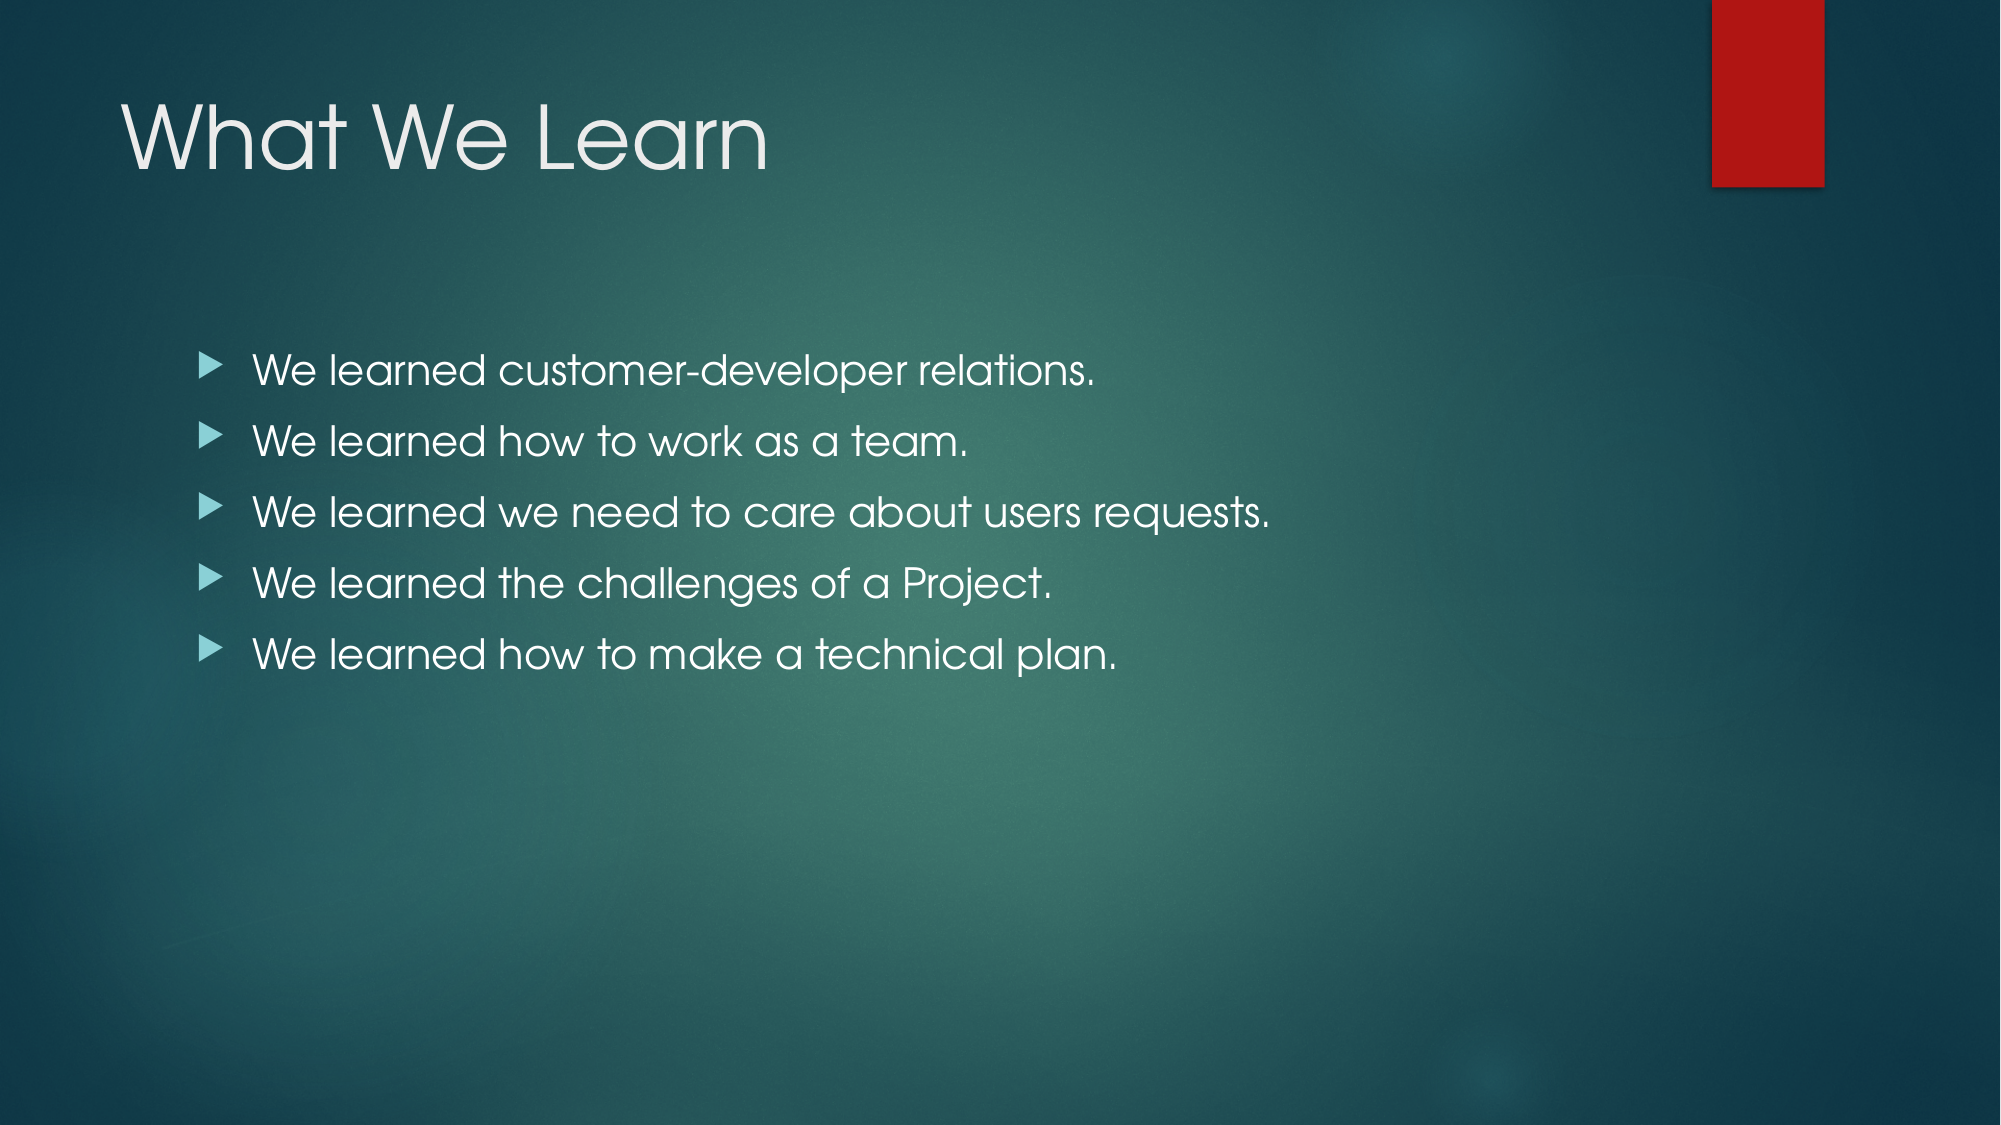

What We Learn
We learned customer-developer relations.
We learned how to work as a team.
We learned we need to care about users requests.
We learned the challenges of a Project.
We learned how to make a technical plan.